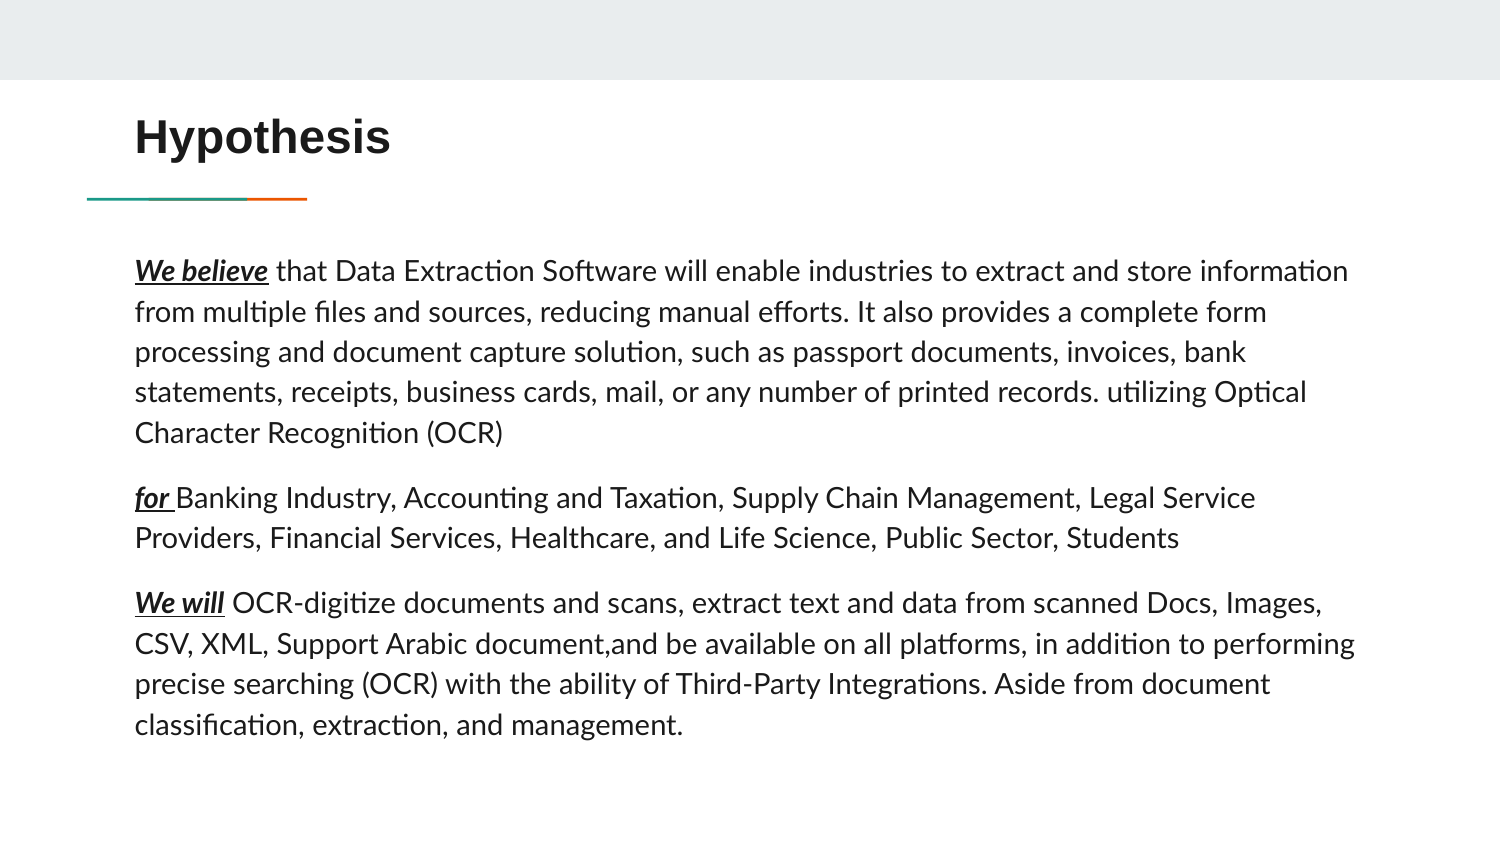

# Hypothesis
We believe that Data Extraction Software will enable industries to extract and store information from multiple files and sources, reducing manual efforts. It also provides a complete form processing and document capture solution, such as passport documents, invoices, bank statements, receipts, business cards, mail, or any number of printed records. utilizing Optical Character Recognition (OCR)
for Banking Industry, Accounting and Taxation, Supply Chain Management, Legal Service Providers, Financial Services, Healthcare, and Life Science, Public Sector, Students
We will OCR-digitize documents and scans, extract text and data from scanned Docs, Images, CSV, XML, Support Arabic document,and be available on all platforms, in addition to performing precise searching (OCR) with the ability of Third-Party Integrations. Aside from document classification, extraction, and management.